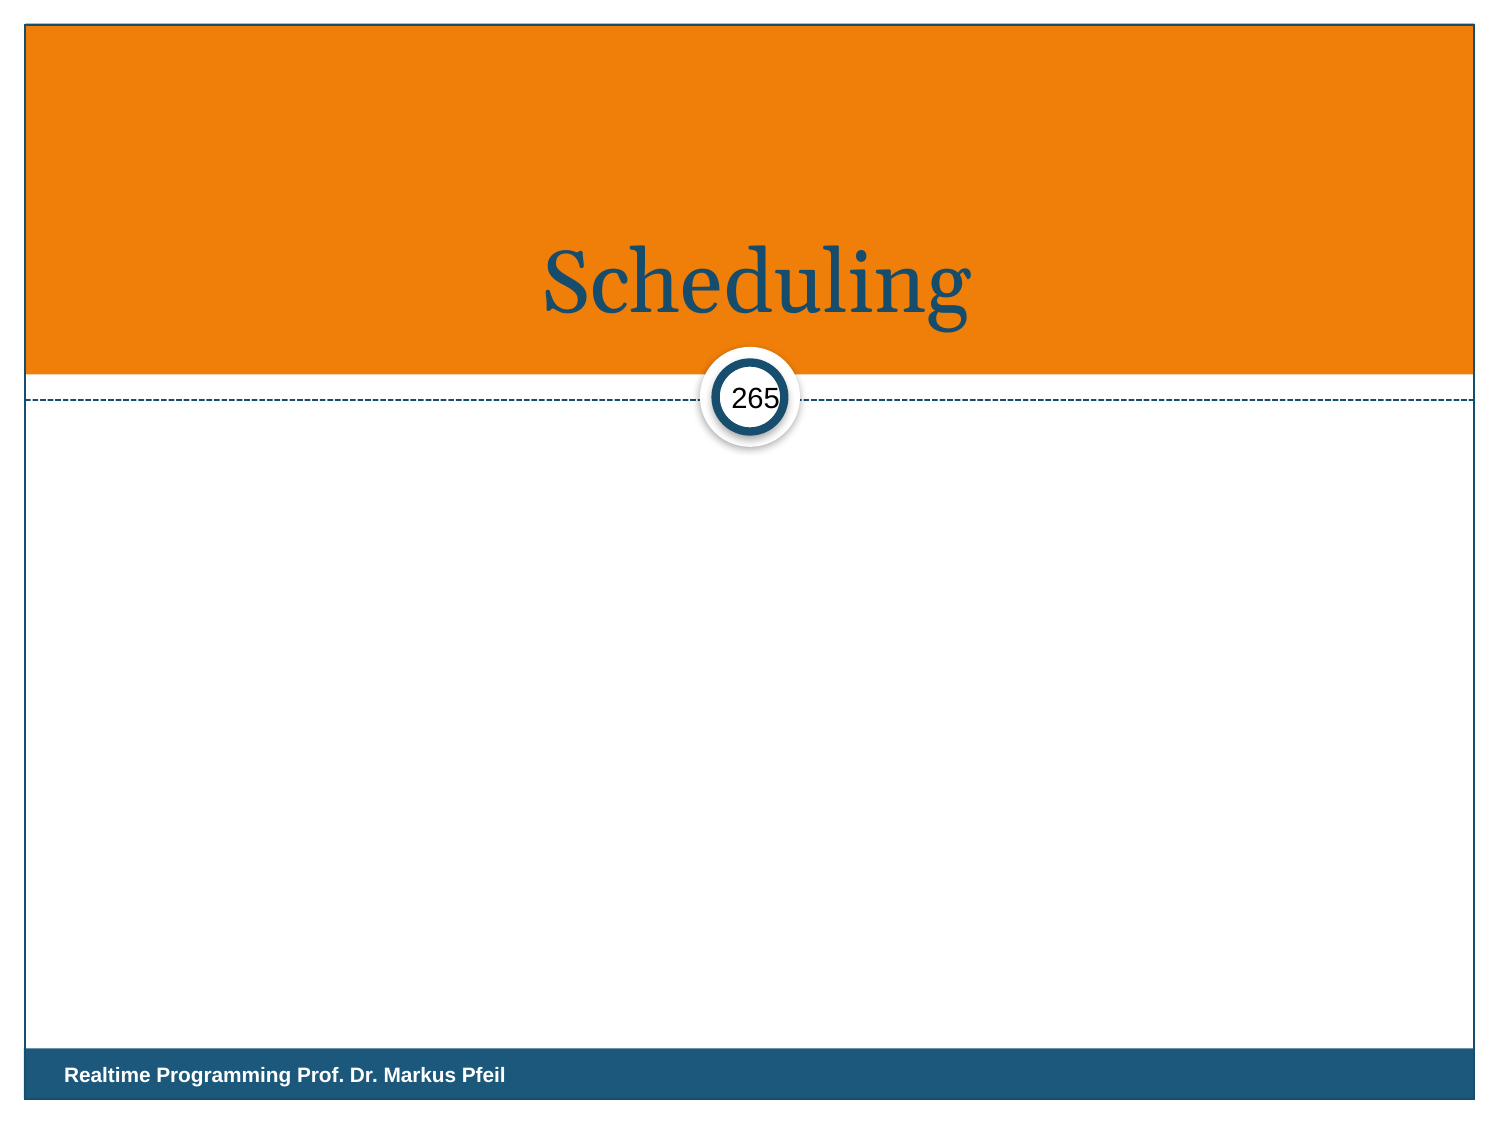

# Scheduling
265

Realtime Programming Prof. Dr. Markus Pfeil